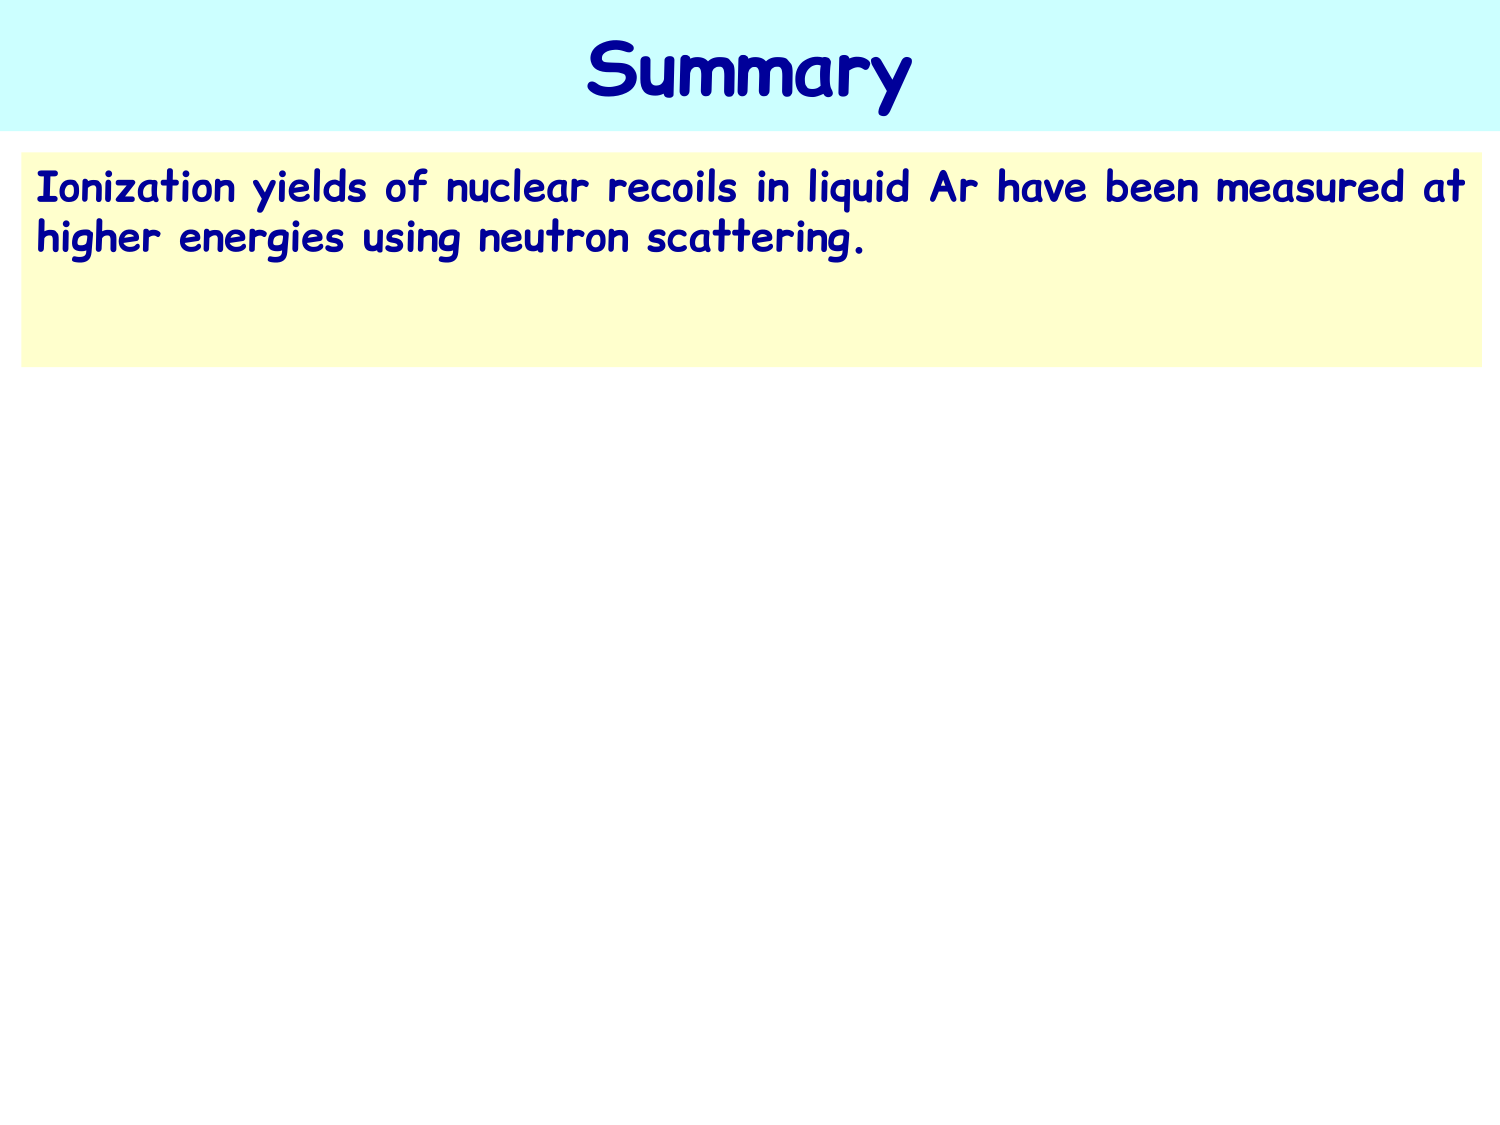

Summary
Ionization yields of nuclear recoils in liquid Ar have been measured at higher energies using neutron scattering.